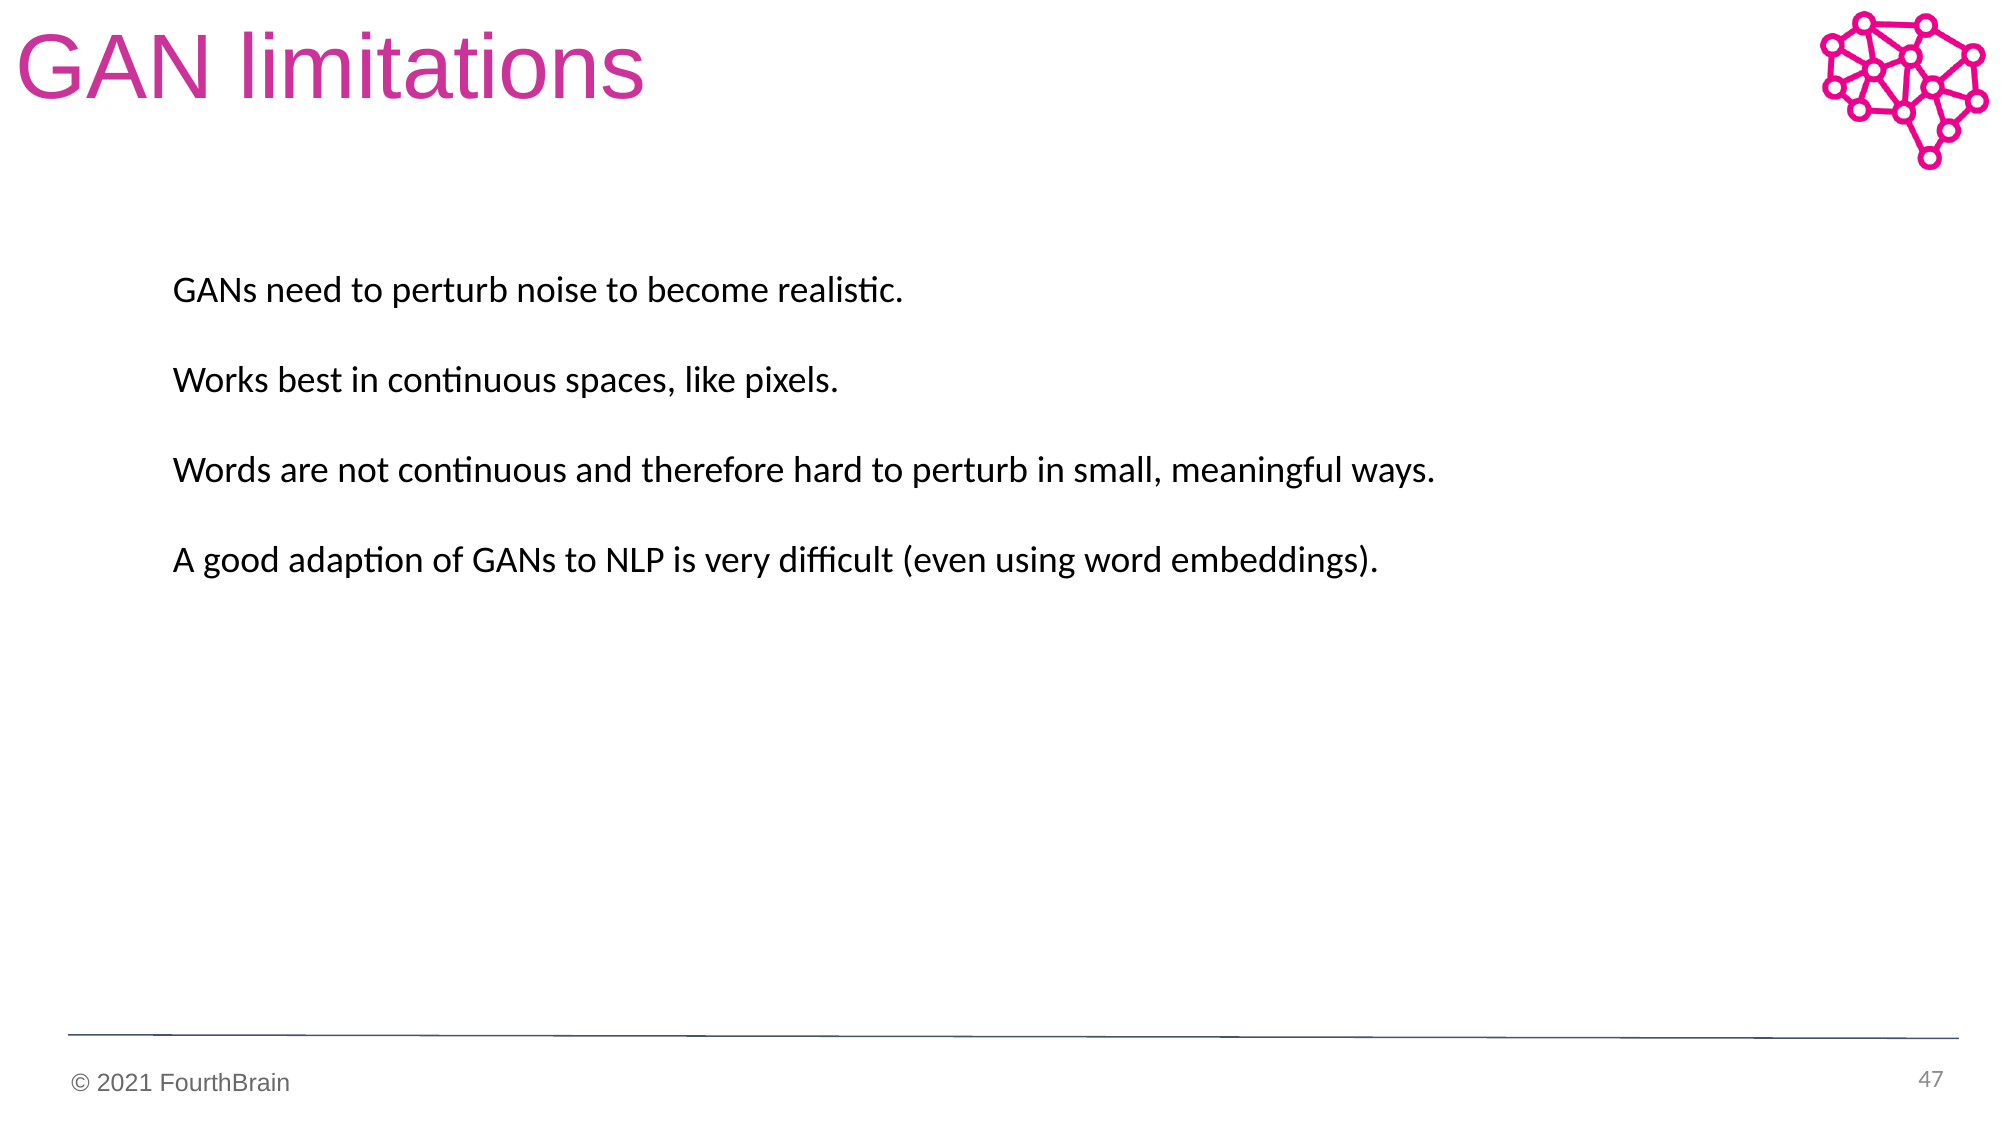

# GAN limitations
GANs need to perturb noise to become realistic.

Works best in continuous spaces, like pixels.

Words are not continuous and therefore hard to perturb in small, meaningful ways.

A good adaption of GANs to NLP is very difficult (even using word embeddings).

47